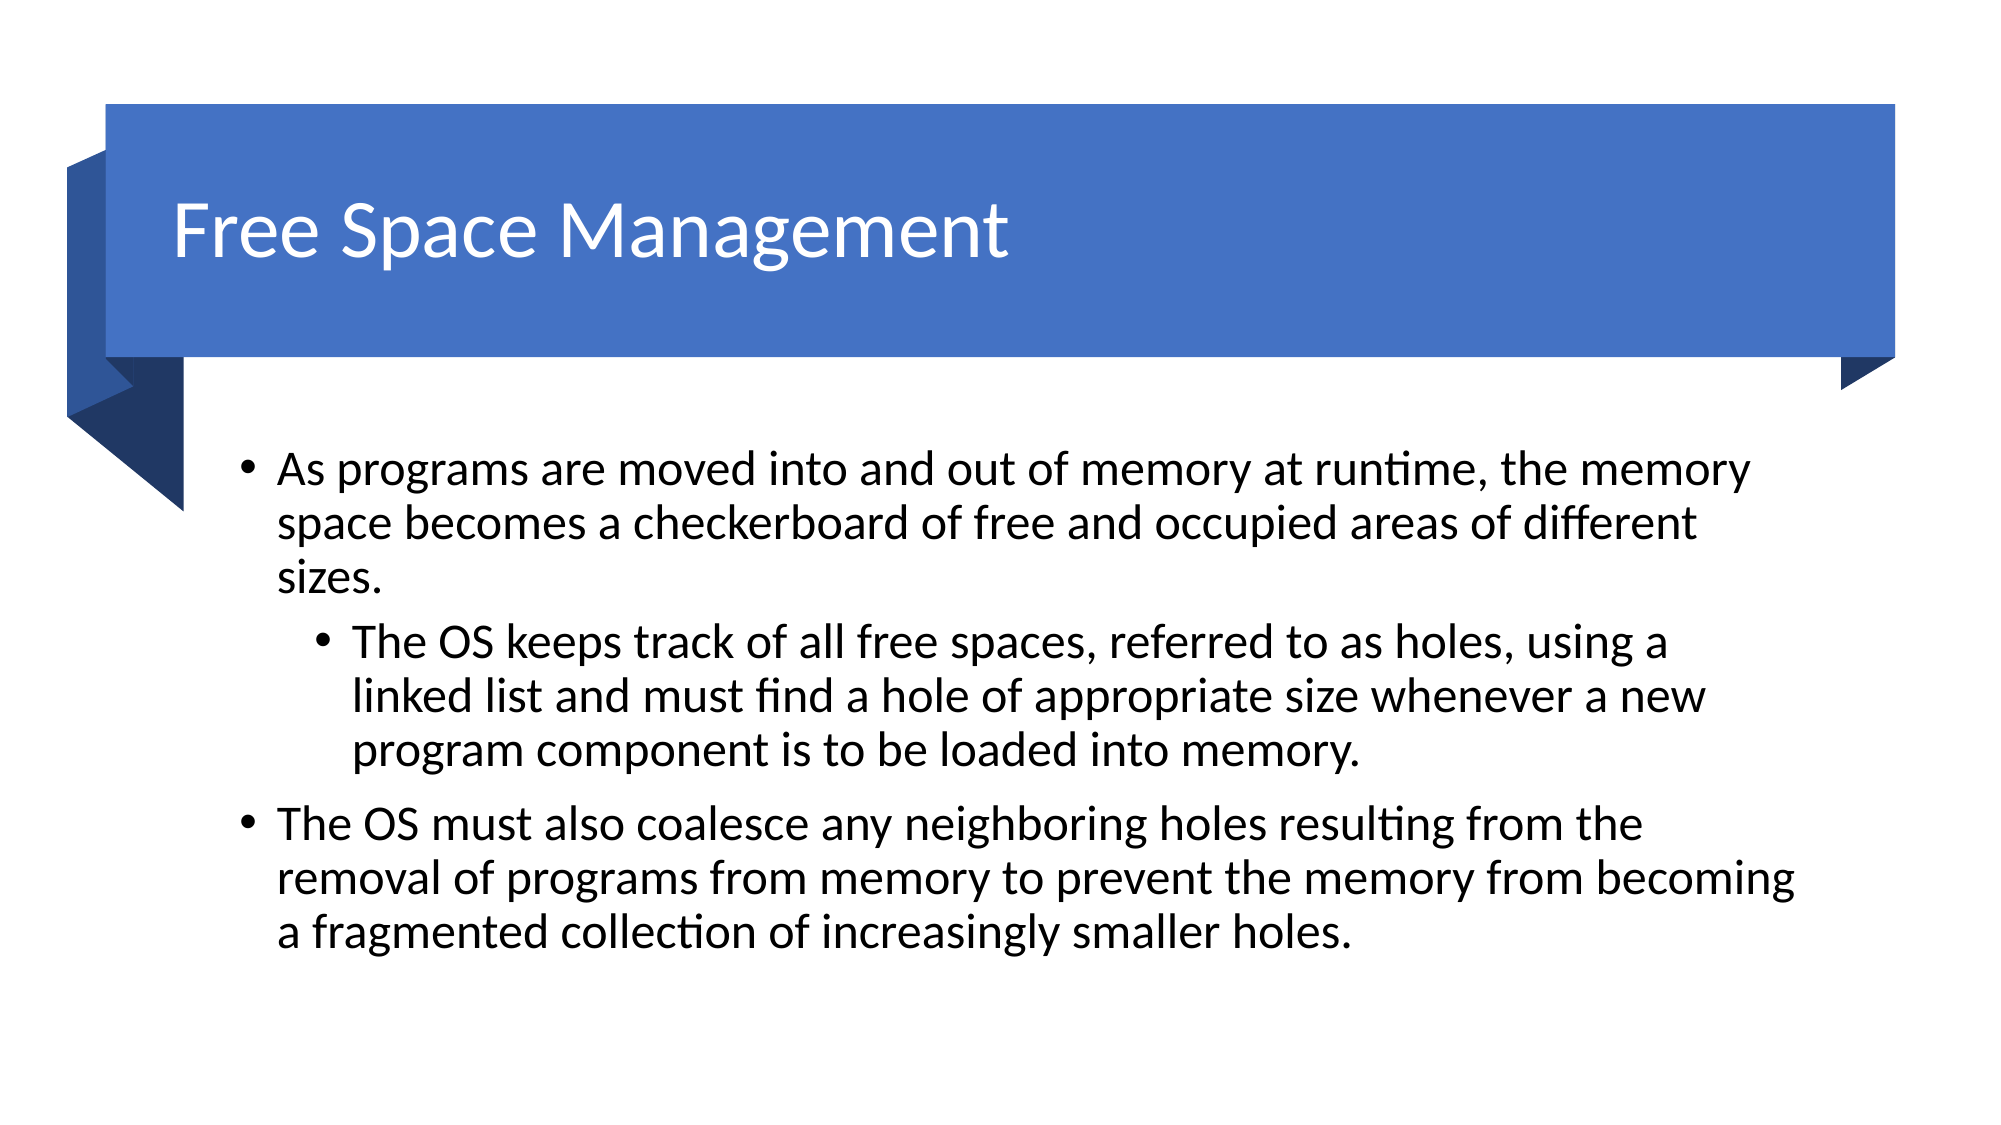

# Free Space Management

As programs are moved into and out of memory at runtime, the memory space becomes a checkerboard of free and occupied areas of different sizes.
The OS keeps track of all free spaces, referred to as holes, using a linked list and must find a hole of appropriate size whenever a new program component is to be loaded into memory.
The OS must also coalesce any neighboring holes resulting from the removal of programs from memory to prevent the memory from becoming a fragmented collection of increasingly smaller holes.